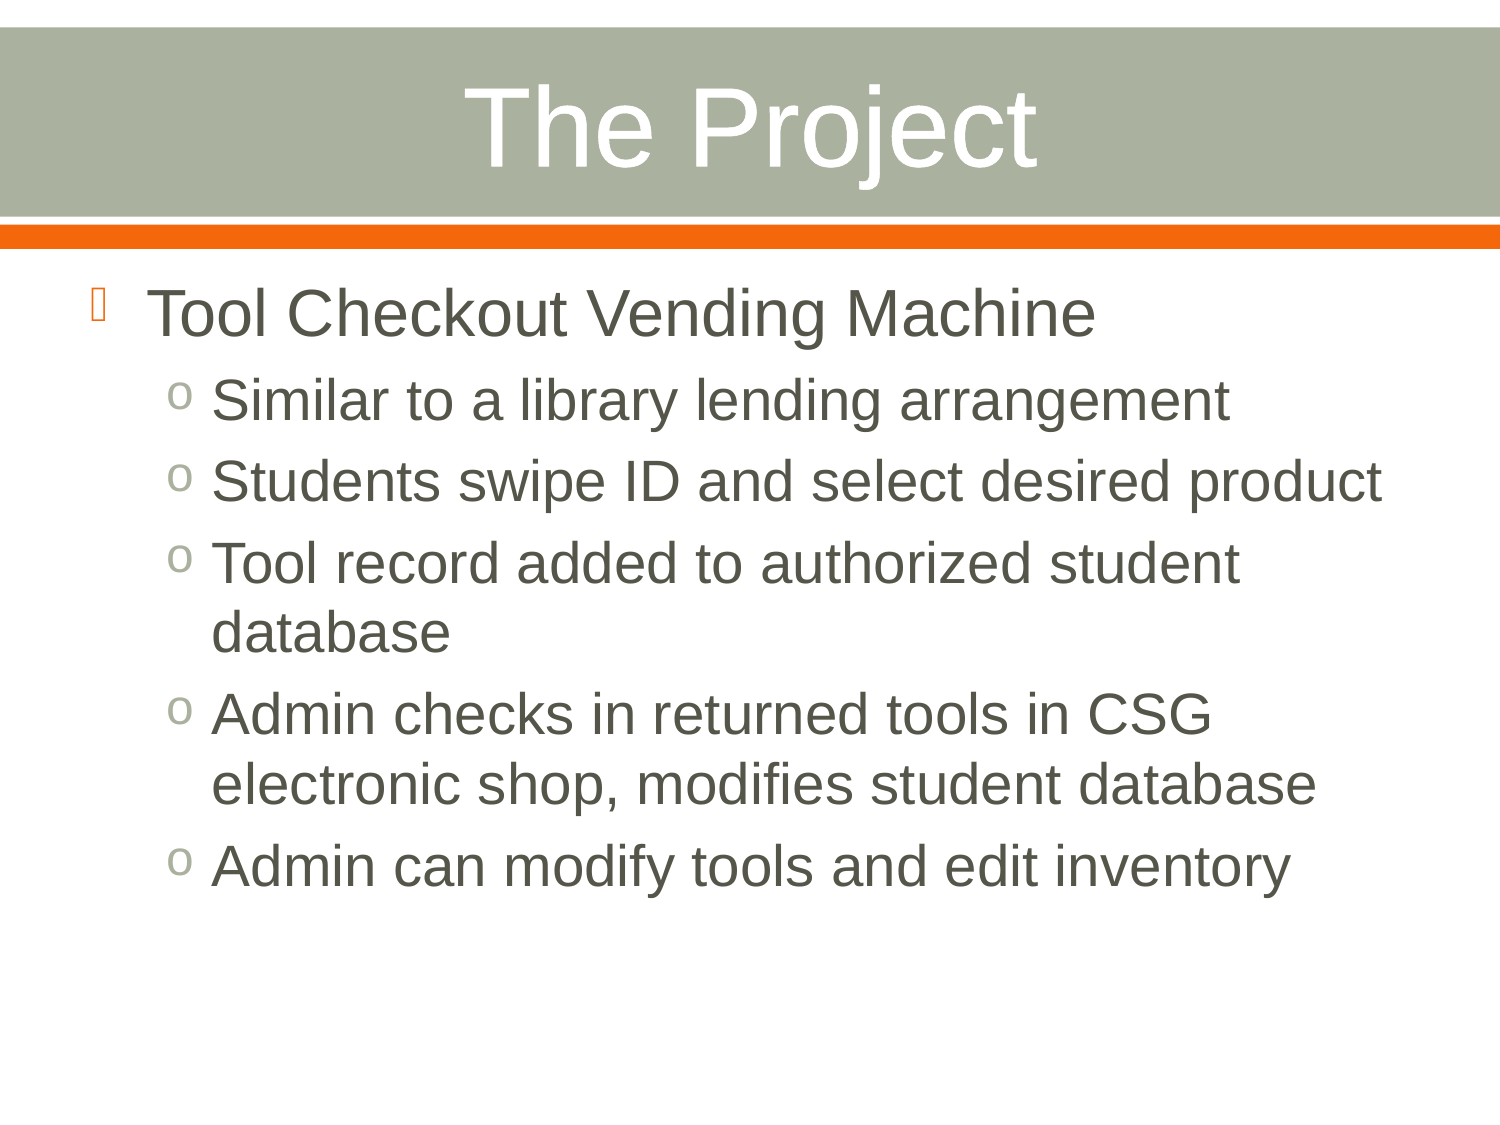

# The Project
Tool Checkout Vending Machine
Similar to a library lending arrangement
Students swipe ID and select desired product
Tool record added to authorized student database
Admin checks in returned tools in CSG electronic shop, modifies student database
Admin can modify tools and edit inventory